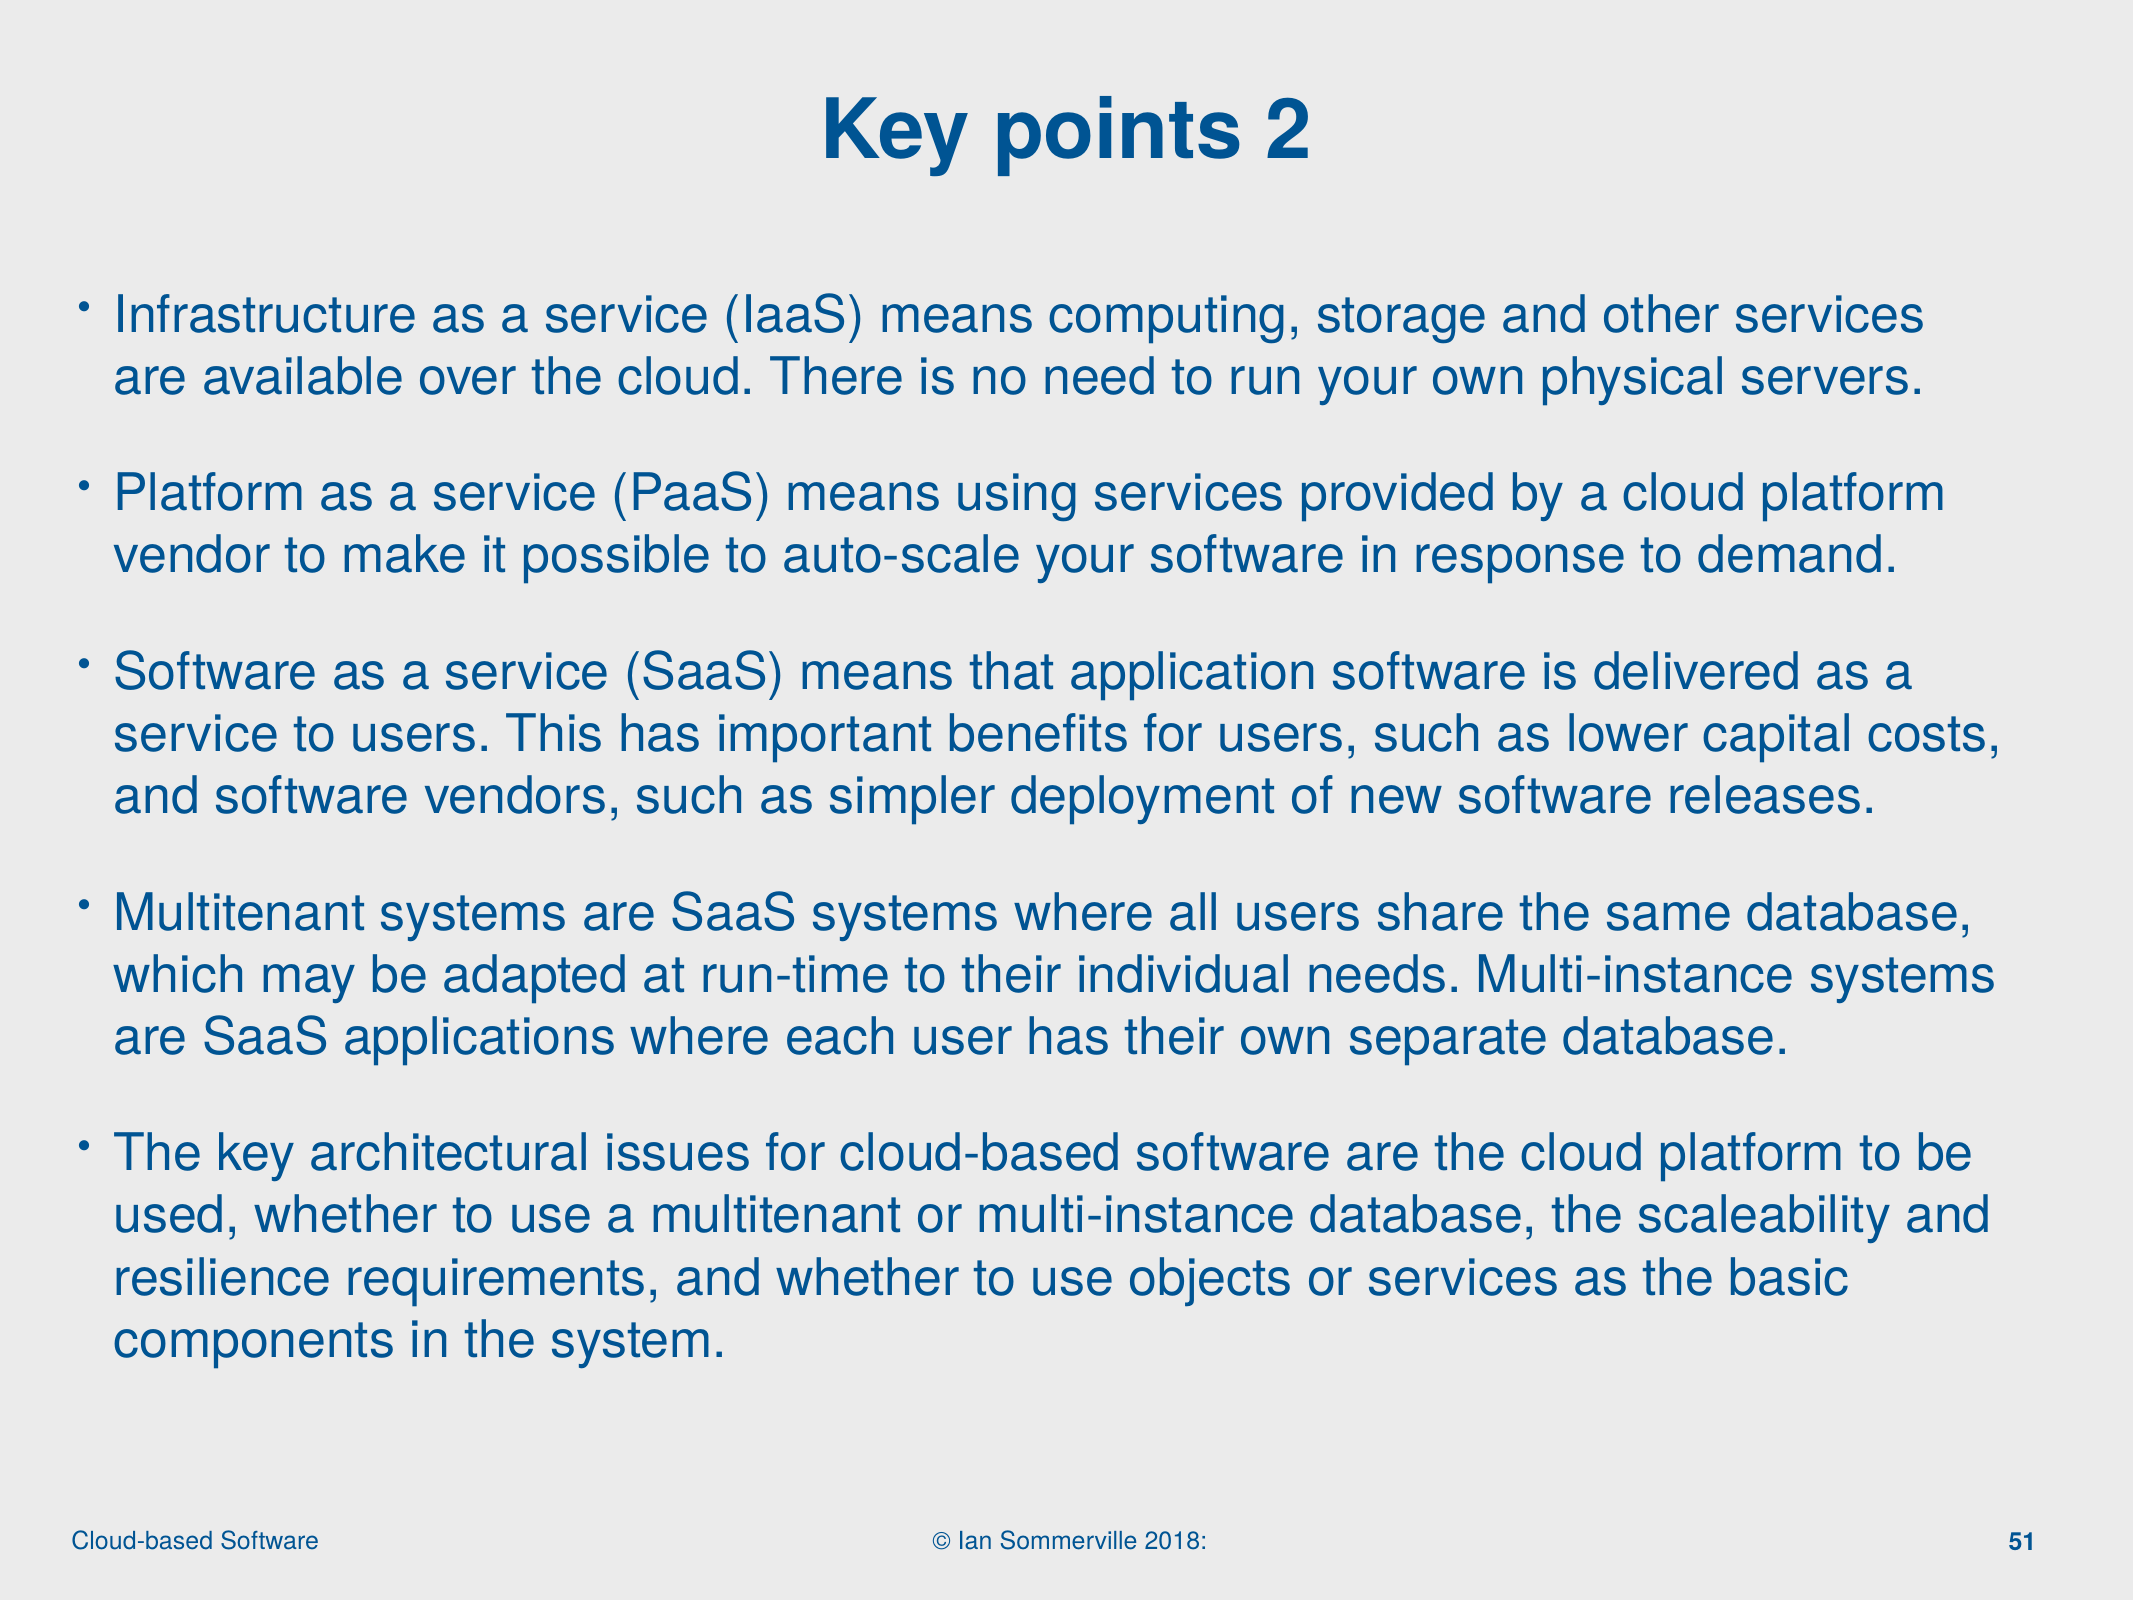

# Key points 2
Infrastructure as a service (IaaS) means computing, storage and other services are available over the cloud. There is no need to run your own physical servers.
Platform as a service (PaaS) means using services provided by a cloud platform vendor to make it possible to auto-scale your software in response to demand.
Software as a service (SaaS) means that application software is delivered as a service to users. This has important benefits for users, such as lower capital costs, and software vendors, such as simpler deployment of new software releases.
Multitenant systems are SaaS systems where all users share the same database, which may be adapted at run-time to their individual needs. Multi-instance systems are SaaS applications where each user has their own separate database.
The key architectural issues for cloud-based software are the cloud platform to be used, whether to use a multitenant or multi-instance database, the scaleability and resilience requirements, and whether to use objects or services as the basic components in the system.
51